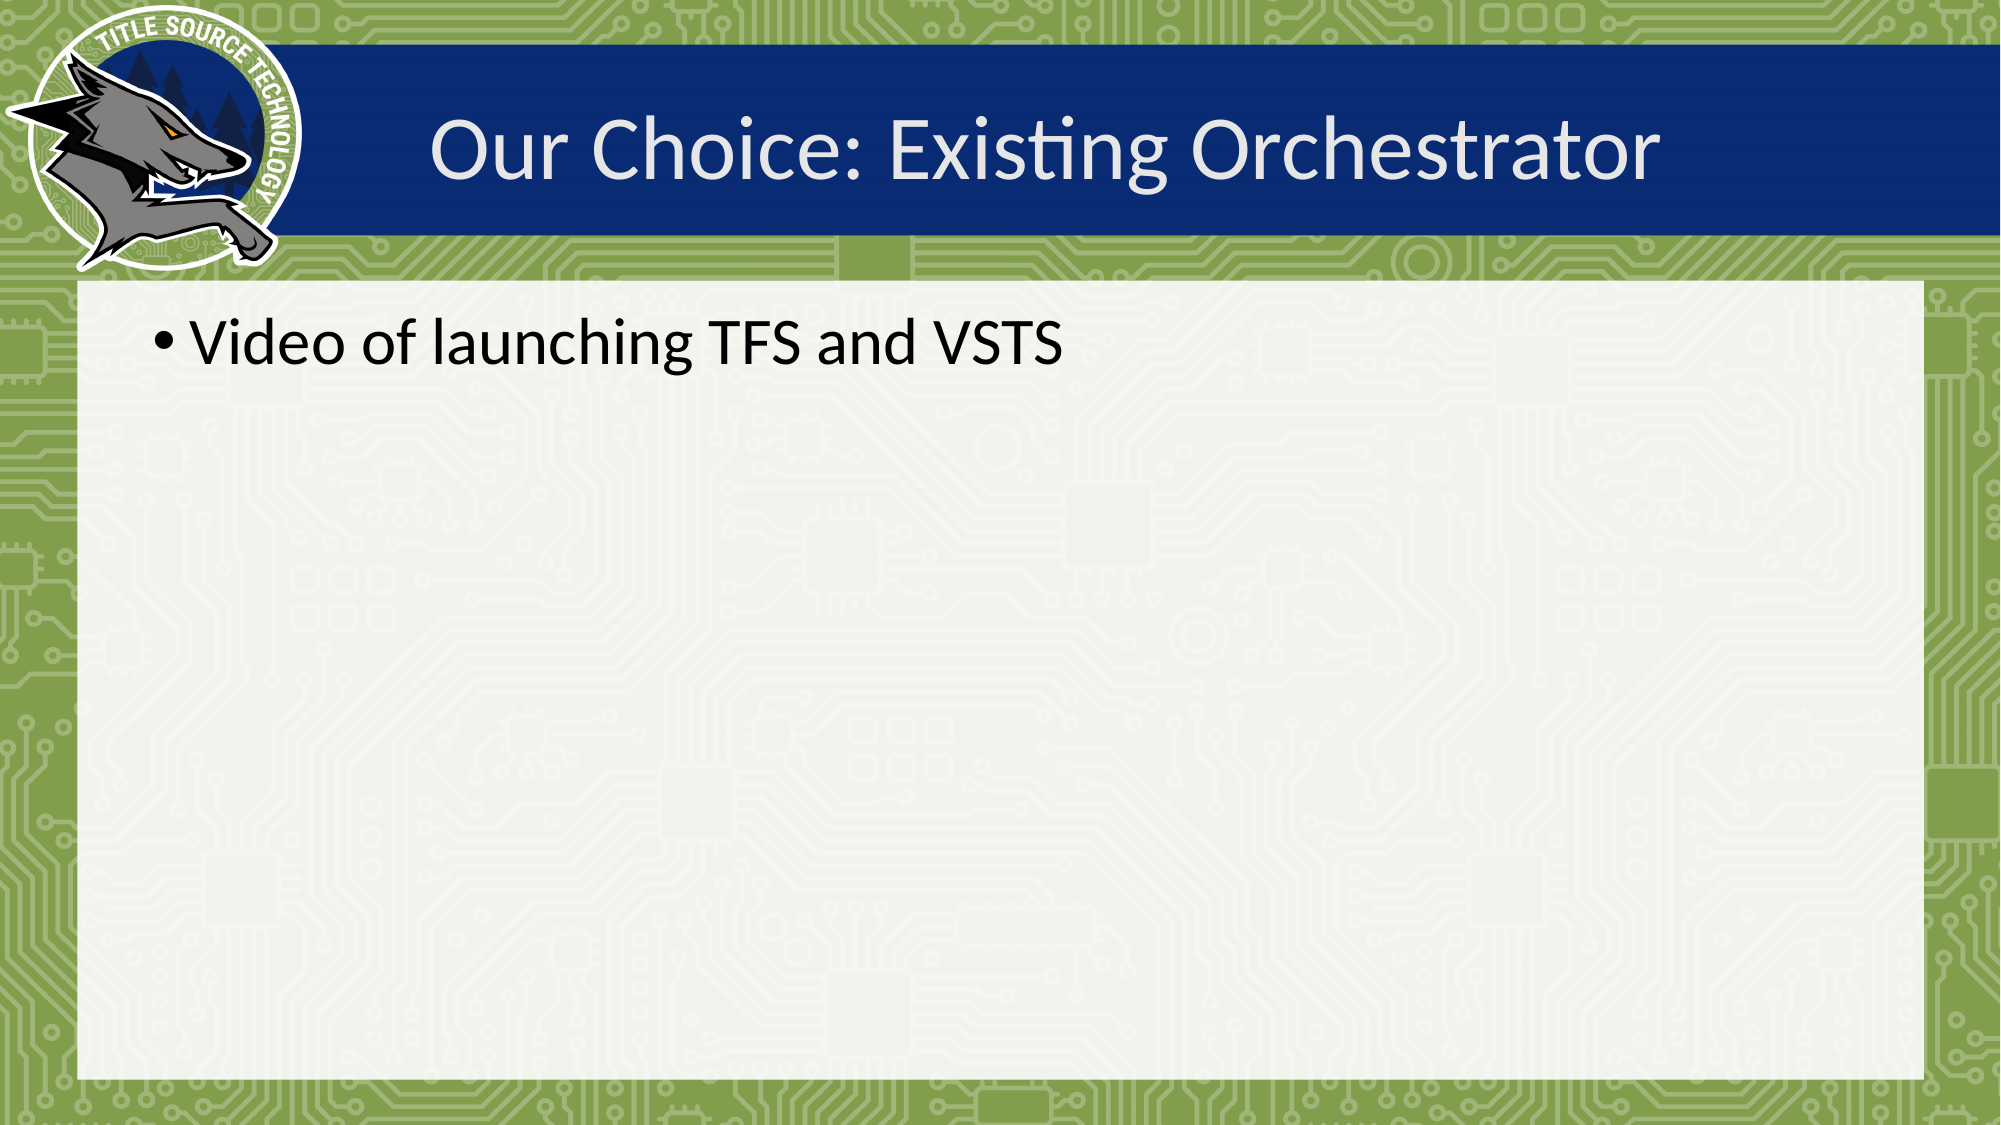

# Our Choice: Existing Orchestrator
Video of launching TFS and VSTS